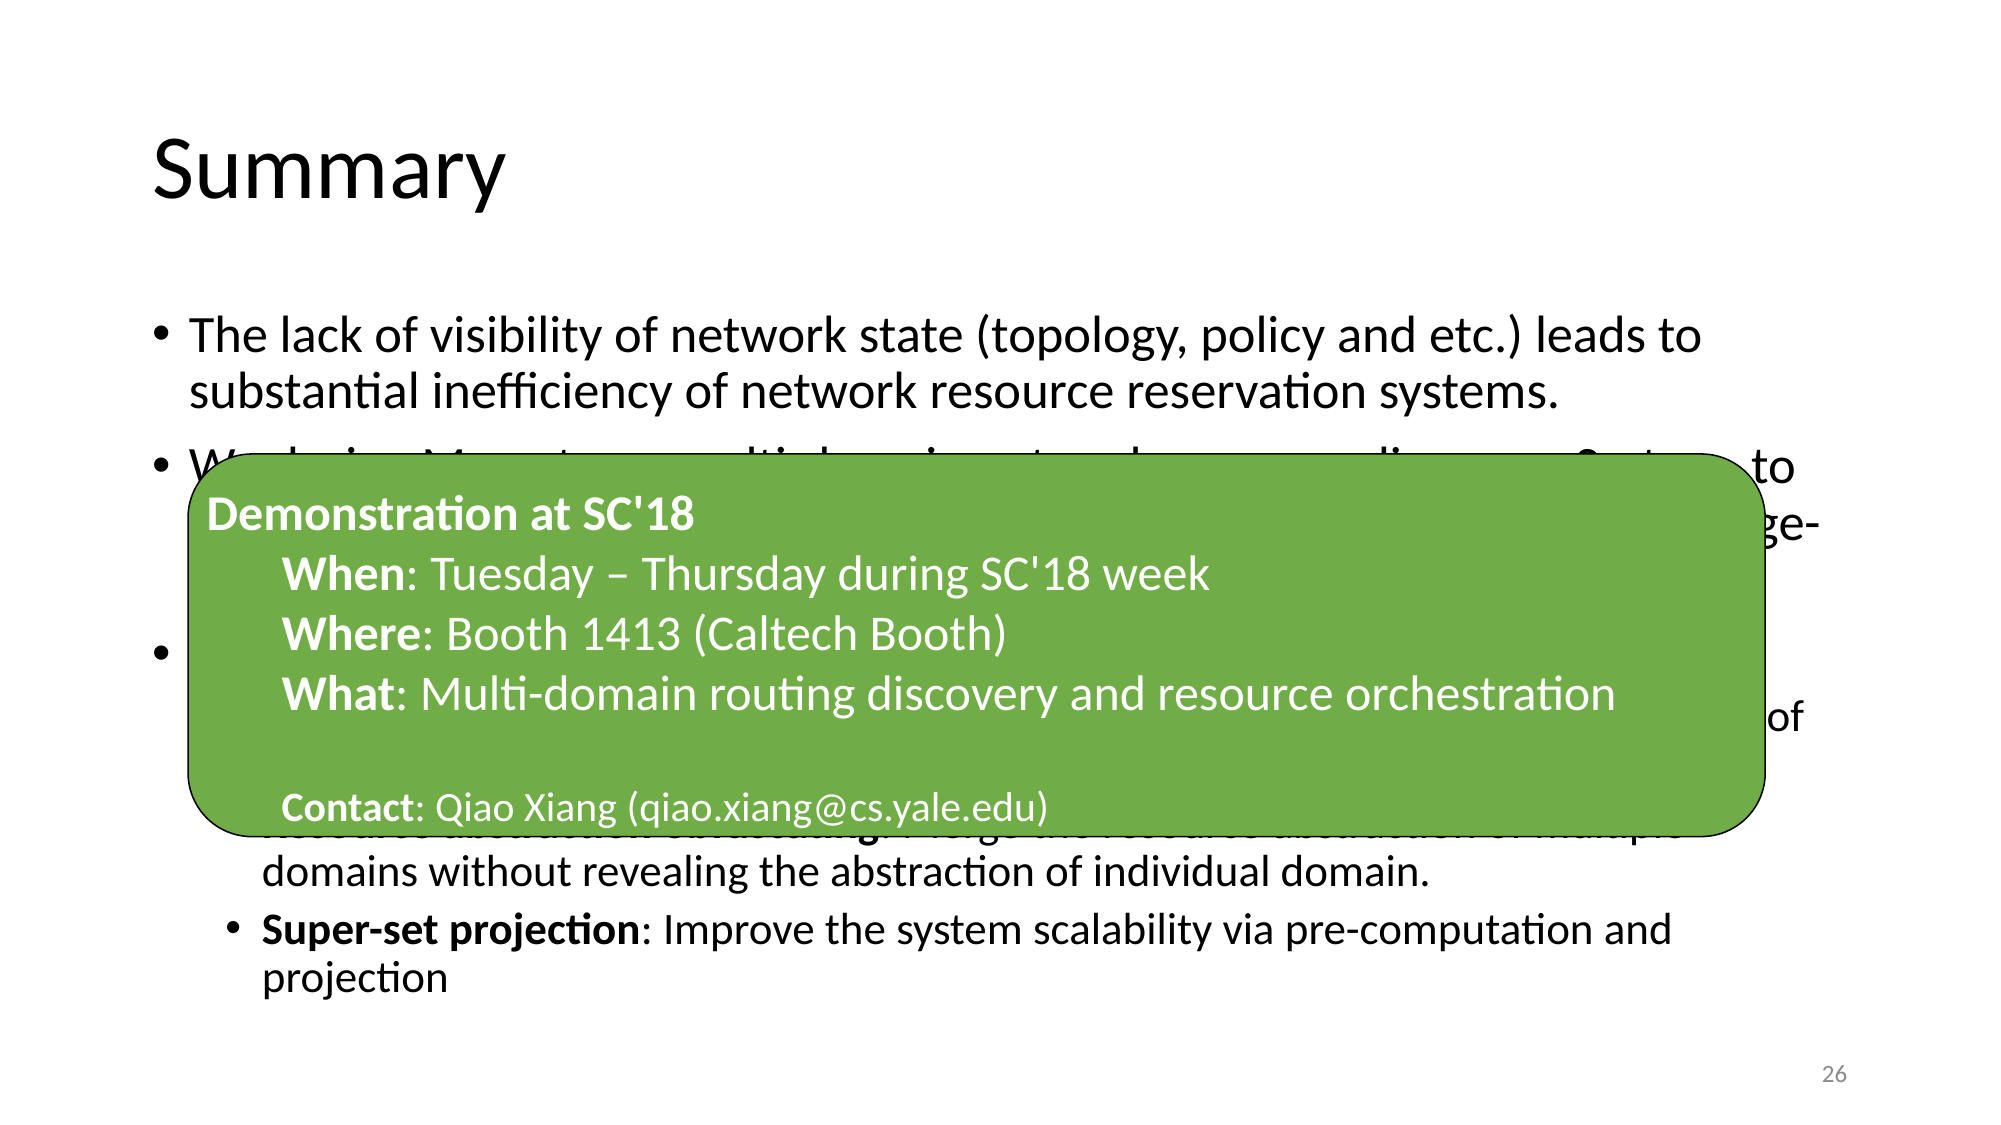

# Summary
The lack of visibility of network state (topology, policy and etc.) leads to substantial inefficiency of network resource reservation systems.
We design Mercator, a multi-domain network resource discovery System, to provide fine-grained, global network resource information, to optimize large-scale, multi-domain data transfers.
Key components:
Resource abstraction: Use linear inequalities to provide a compact representation of multi-domain network available bandwidth domains.
Resource abstraction obfuscating: Merge the resource abstraction of multiple domains without revealing the abstraction of individual domain.
Super-set projection: Improve the system scalability via pre-computation and projection

Demonstration at SC'18
When: Tuesday – Thursday during SC'18 week
Where: Booth 1413 (Caltech Booth)
What: Multi-domain routing discovery and resource orchestration

Contact: Qiao Xiang (qiao.xiang@cs.yale.edu)
26